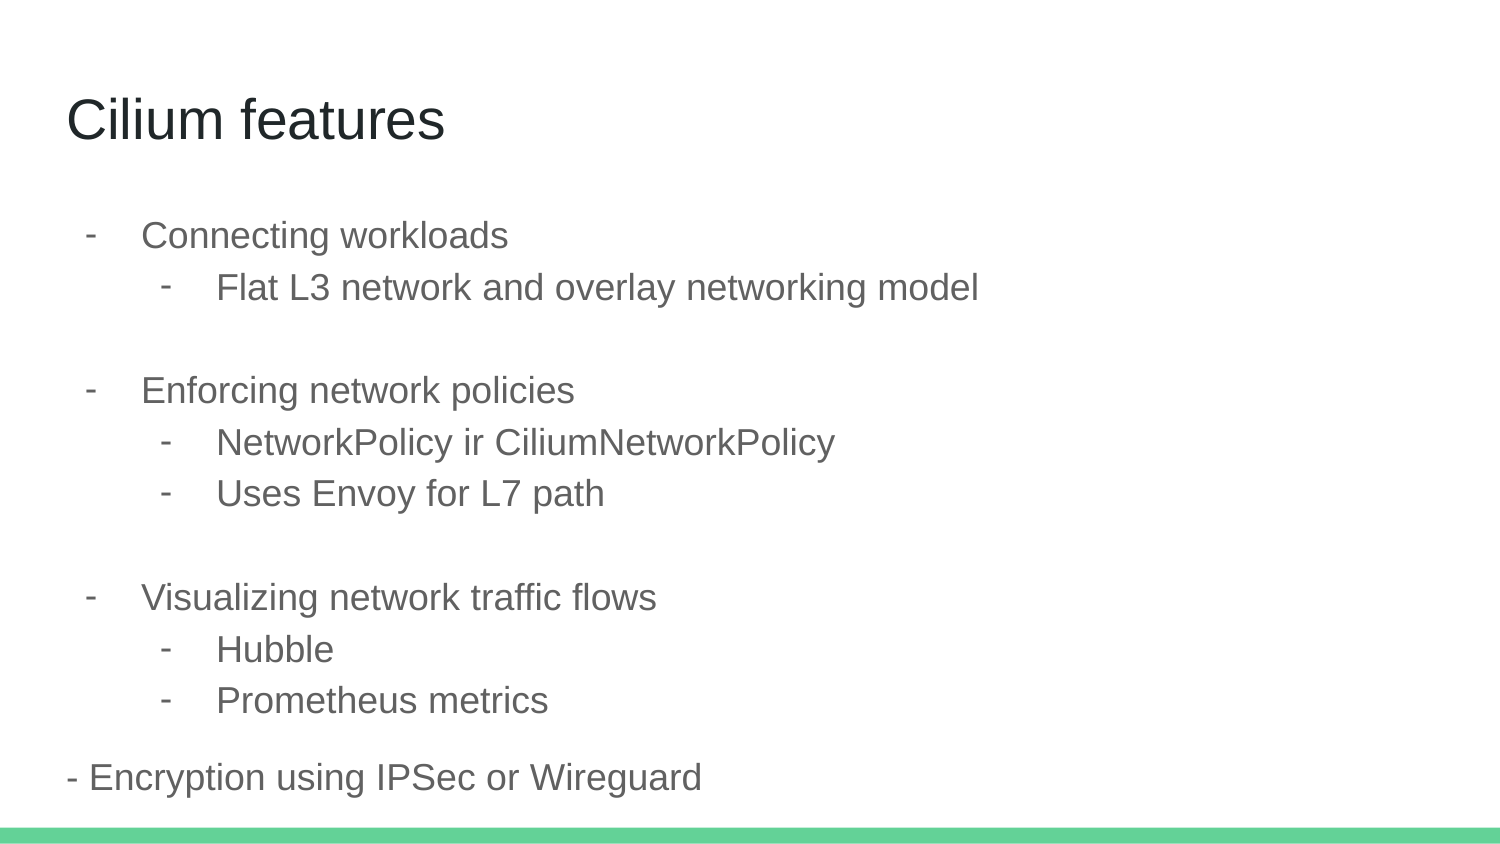

# Cilium features

Connecting workloads
Flat L3 network and overlay networking model
Enforcing network policies
NetworkPolicy ir CiliumNetworkPolicy
Uses Envoy for L7 path
Visualizing network traffic flows
Hubble
Prometheus metrics
- Encryption using IPSec or Wireguard